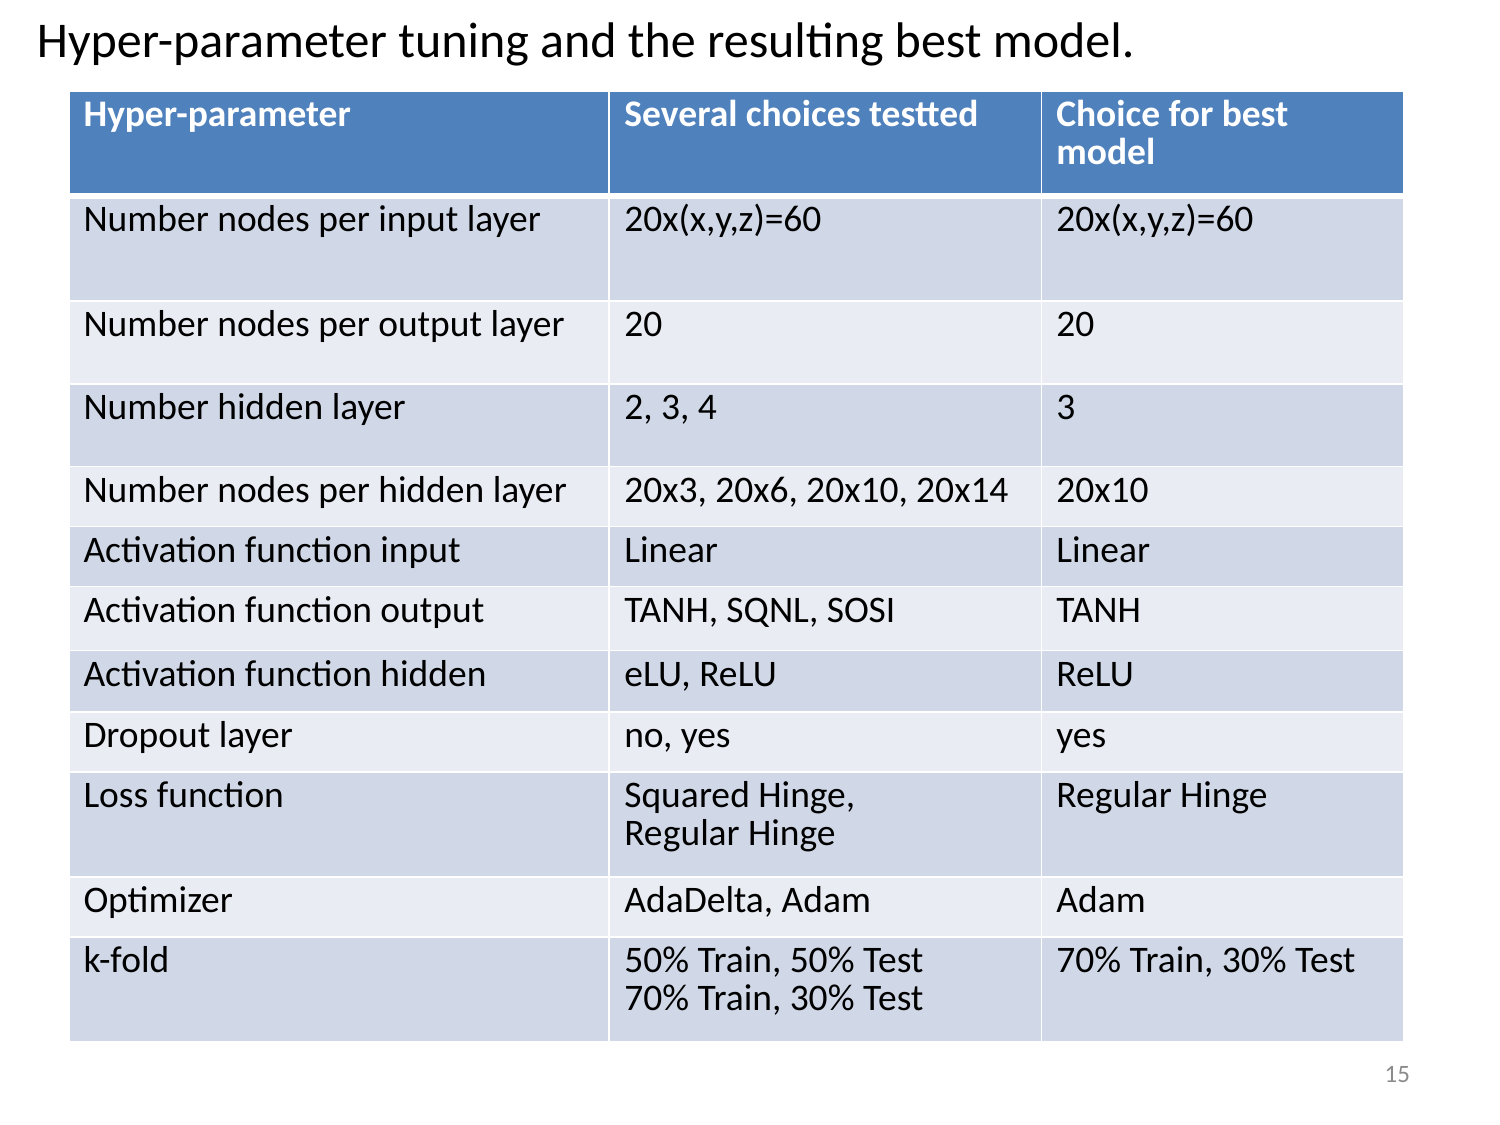

Hyper-parameter tuning and the resulting best model.
| Hyper-parameter | Several choices testted | Choice for best model |
| --- | --- | --- |
| Number nodes per input layer | 20x(x,y,z)=60 | 20x(x,y,z)=60 |
| Number nodes per output layer | 20 | 20 |
| Number hidden layer | 2, 3, 4 | 3 |
| Number nodes per hidden layer | 20x3, 20x6, 20x10, 20x14 | 20x10 |
| Activation function input | Linear | Linear |
| Activation function output | TANH, SQNL, SOSI | TANH |
| Activation function hidden | eLU, ReLU | ReLU |
| Dropout layer | no, yes | yes |
| Loss function | Squared Hinge, Regular Hinge | Regular Hinge |
| Optimizer | AdaDelta, Adam | Adam |
| k-fold | 50% Train, 50% Test 70% Train, 30% Test | 70% Train, 30% Test |
15